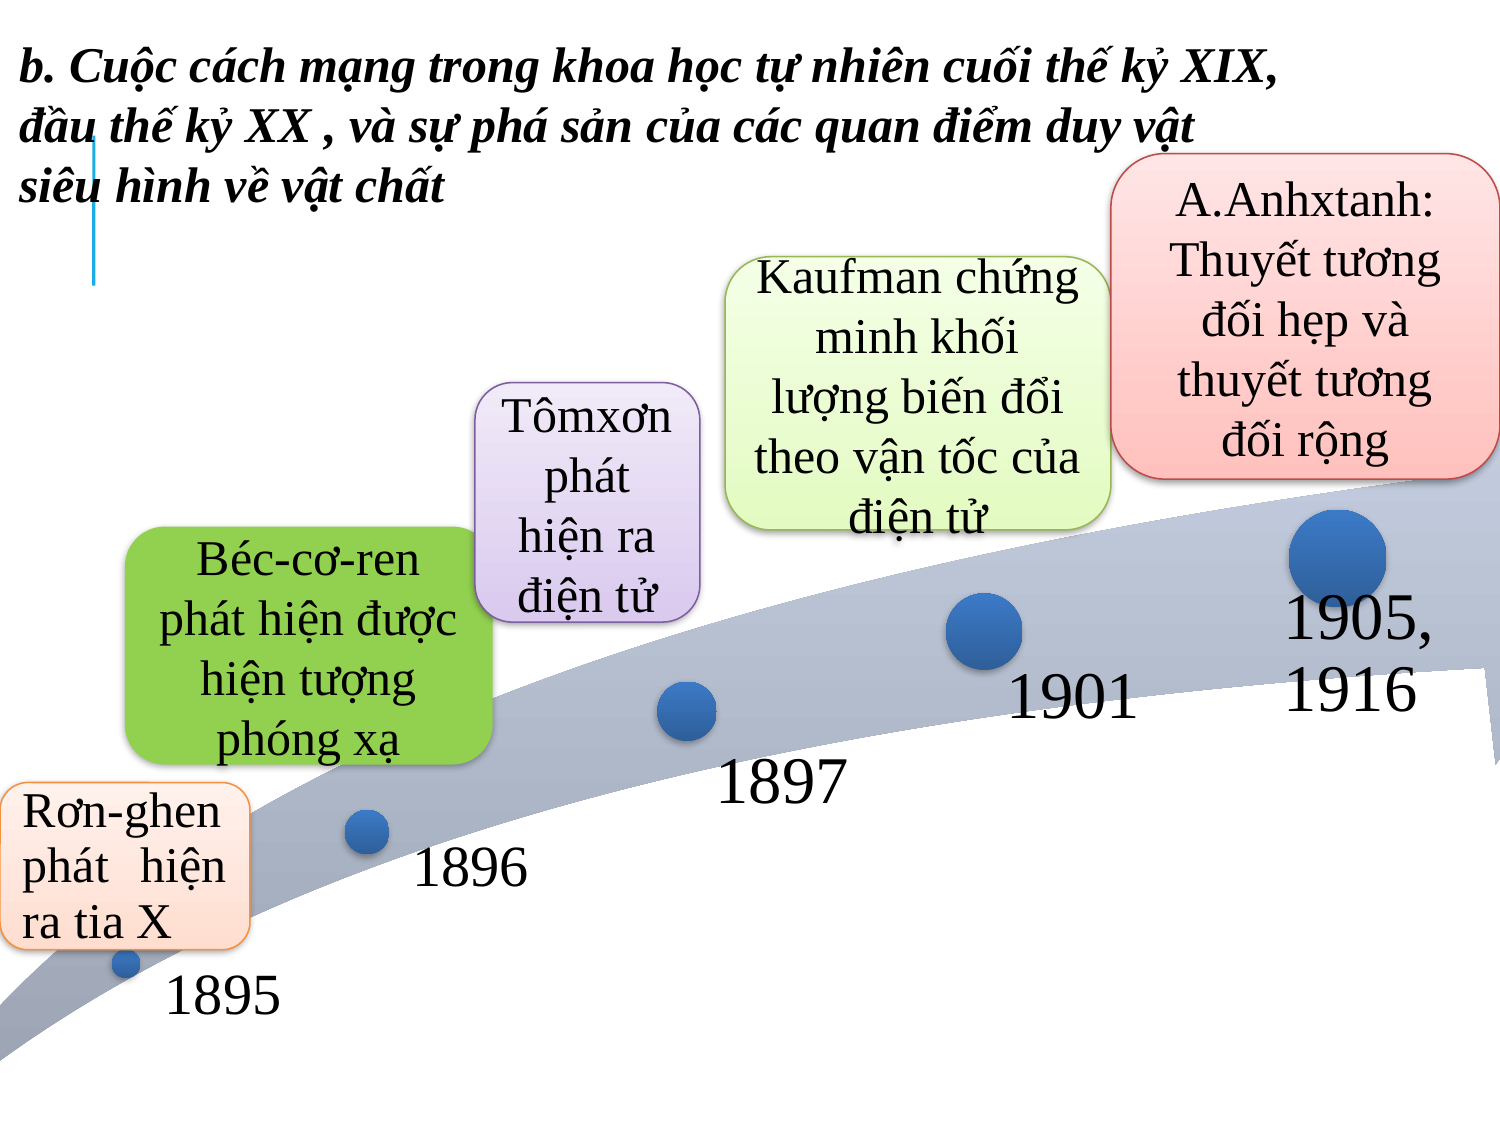

b. Cuộc cách mạng trong khoa học tự nhiên cuối thế kỷ XIX,
đầu thế kỷ XX , và sự phá sản của các quan điểm duy vật
siêu hình về vật chất

A.Anhxtanh:
Thuyết tương đối hẹp và thuyết tương đối rộng
Kaufman chứng minh khối lượng biến đổi theo vận tốc của điện tử
1895
1896
1897
1901
1905, 1916
Tômxơn phát hiện ra điện tử
Béc-cơ-ren phát hiện được hiện tượng phóng xạ
Rơn-ghen phát hiện ra tia X